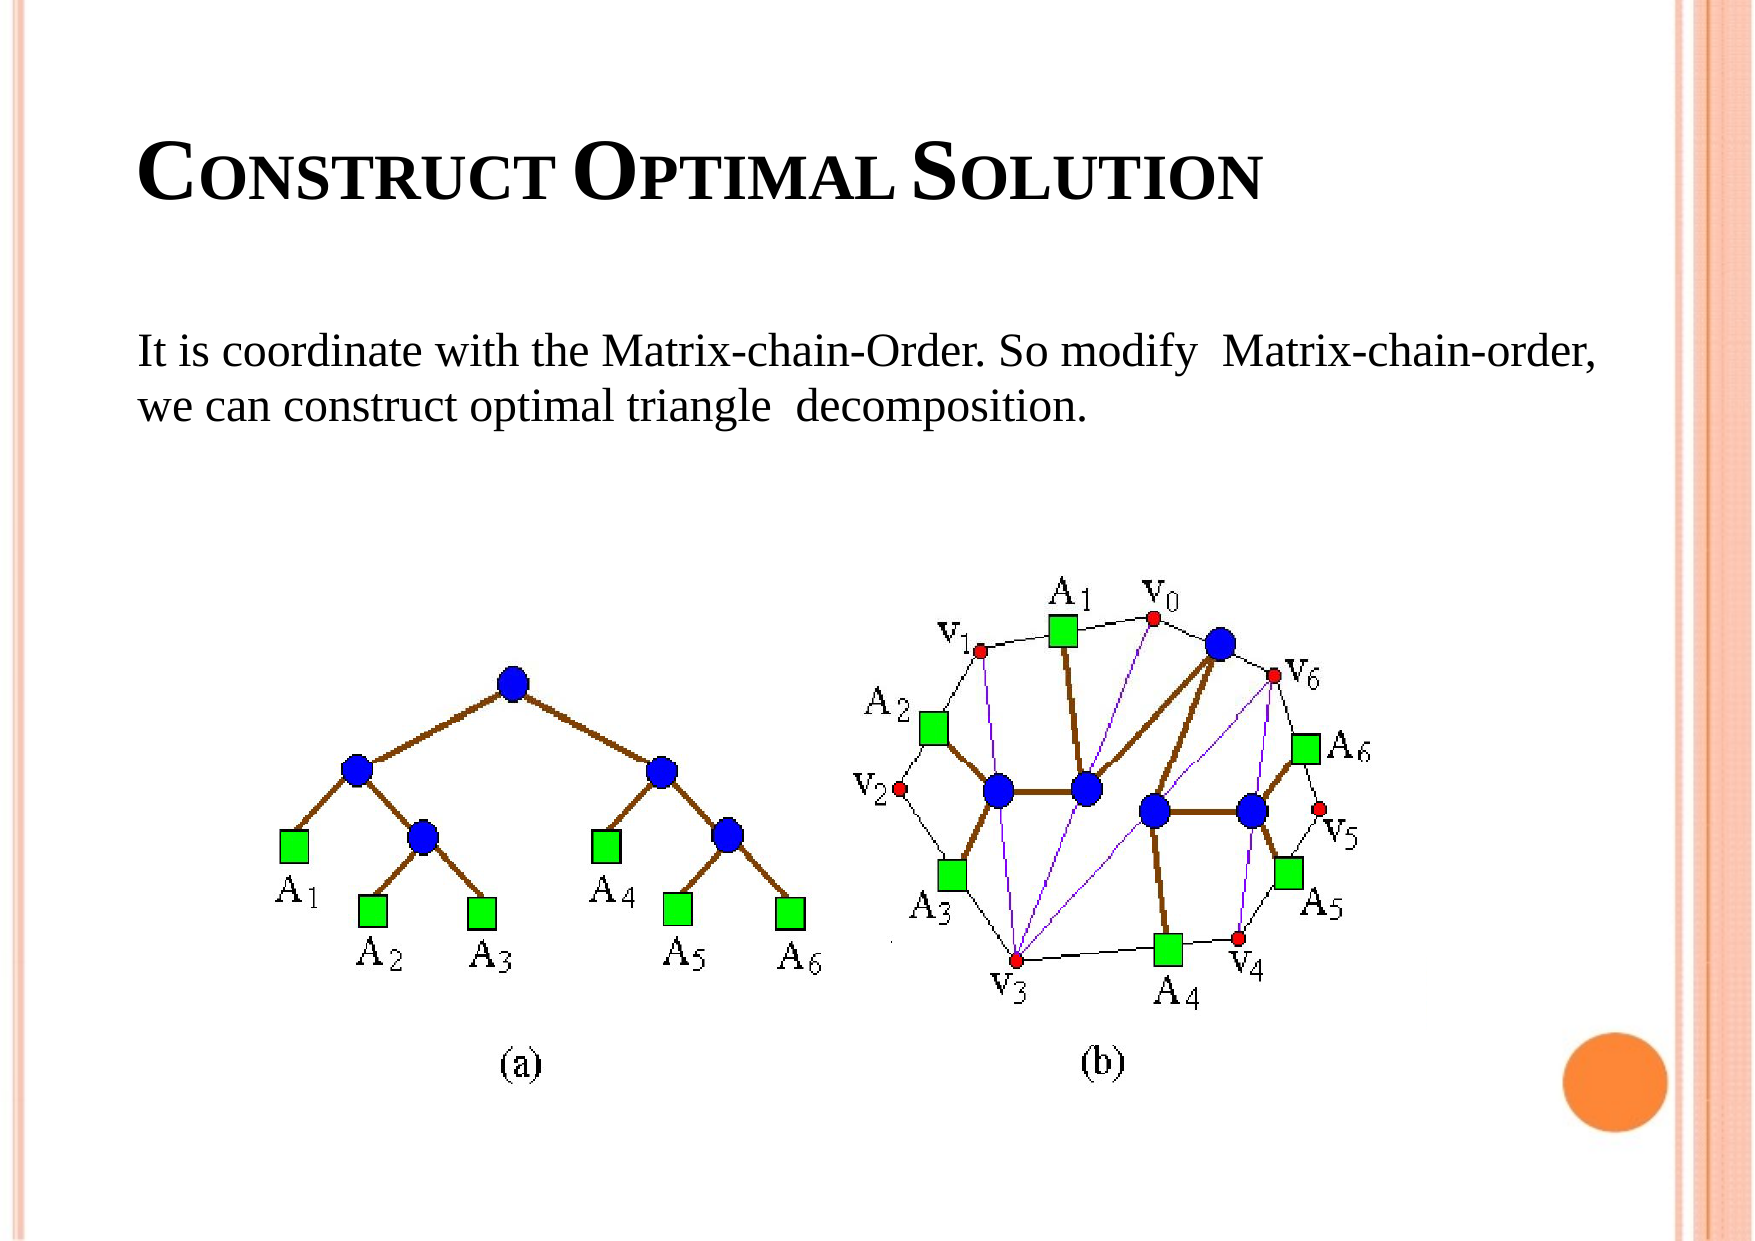

# CONSTRUCT OPTIMAL SOLUTION
It is coordinate with the Matrix-chain-Order. So modify  Matrix-chain-order, we can construct optimal triangle  decomposition.

56